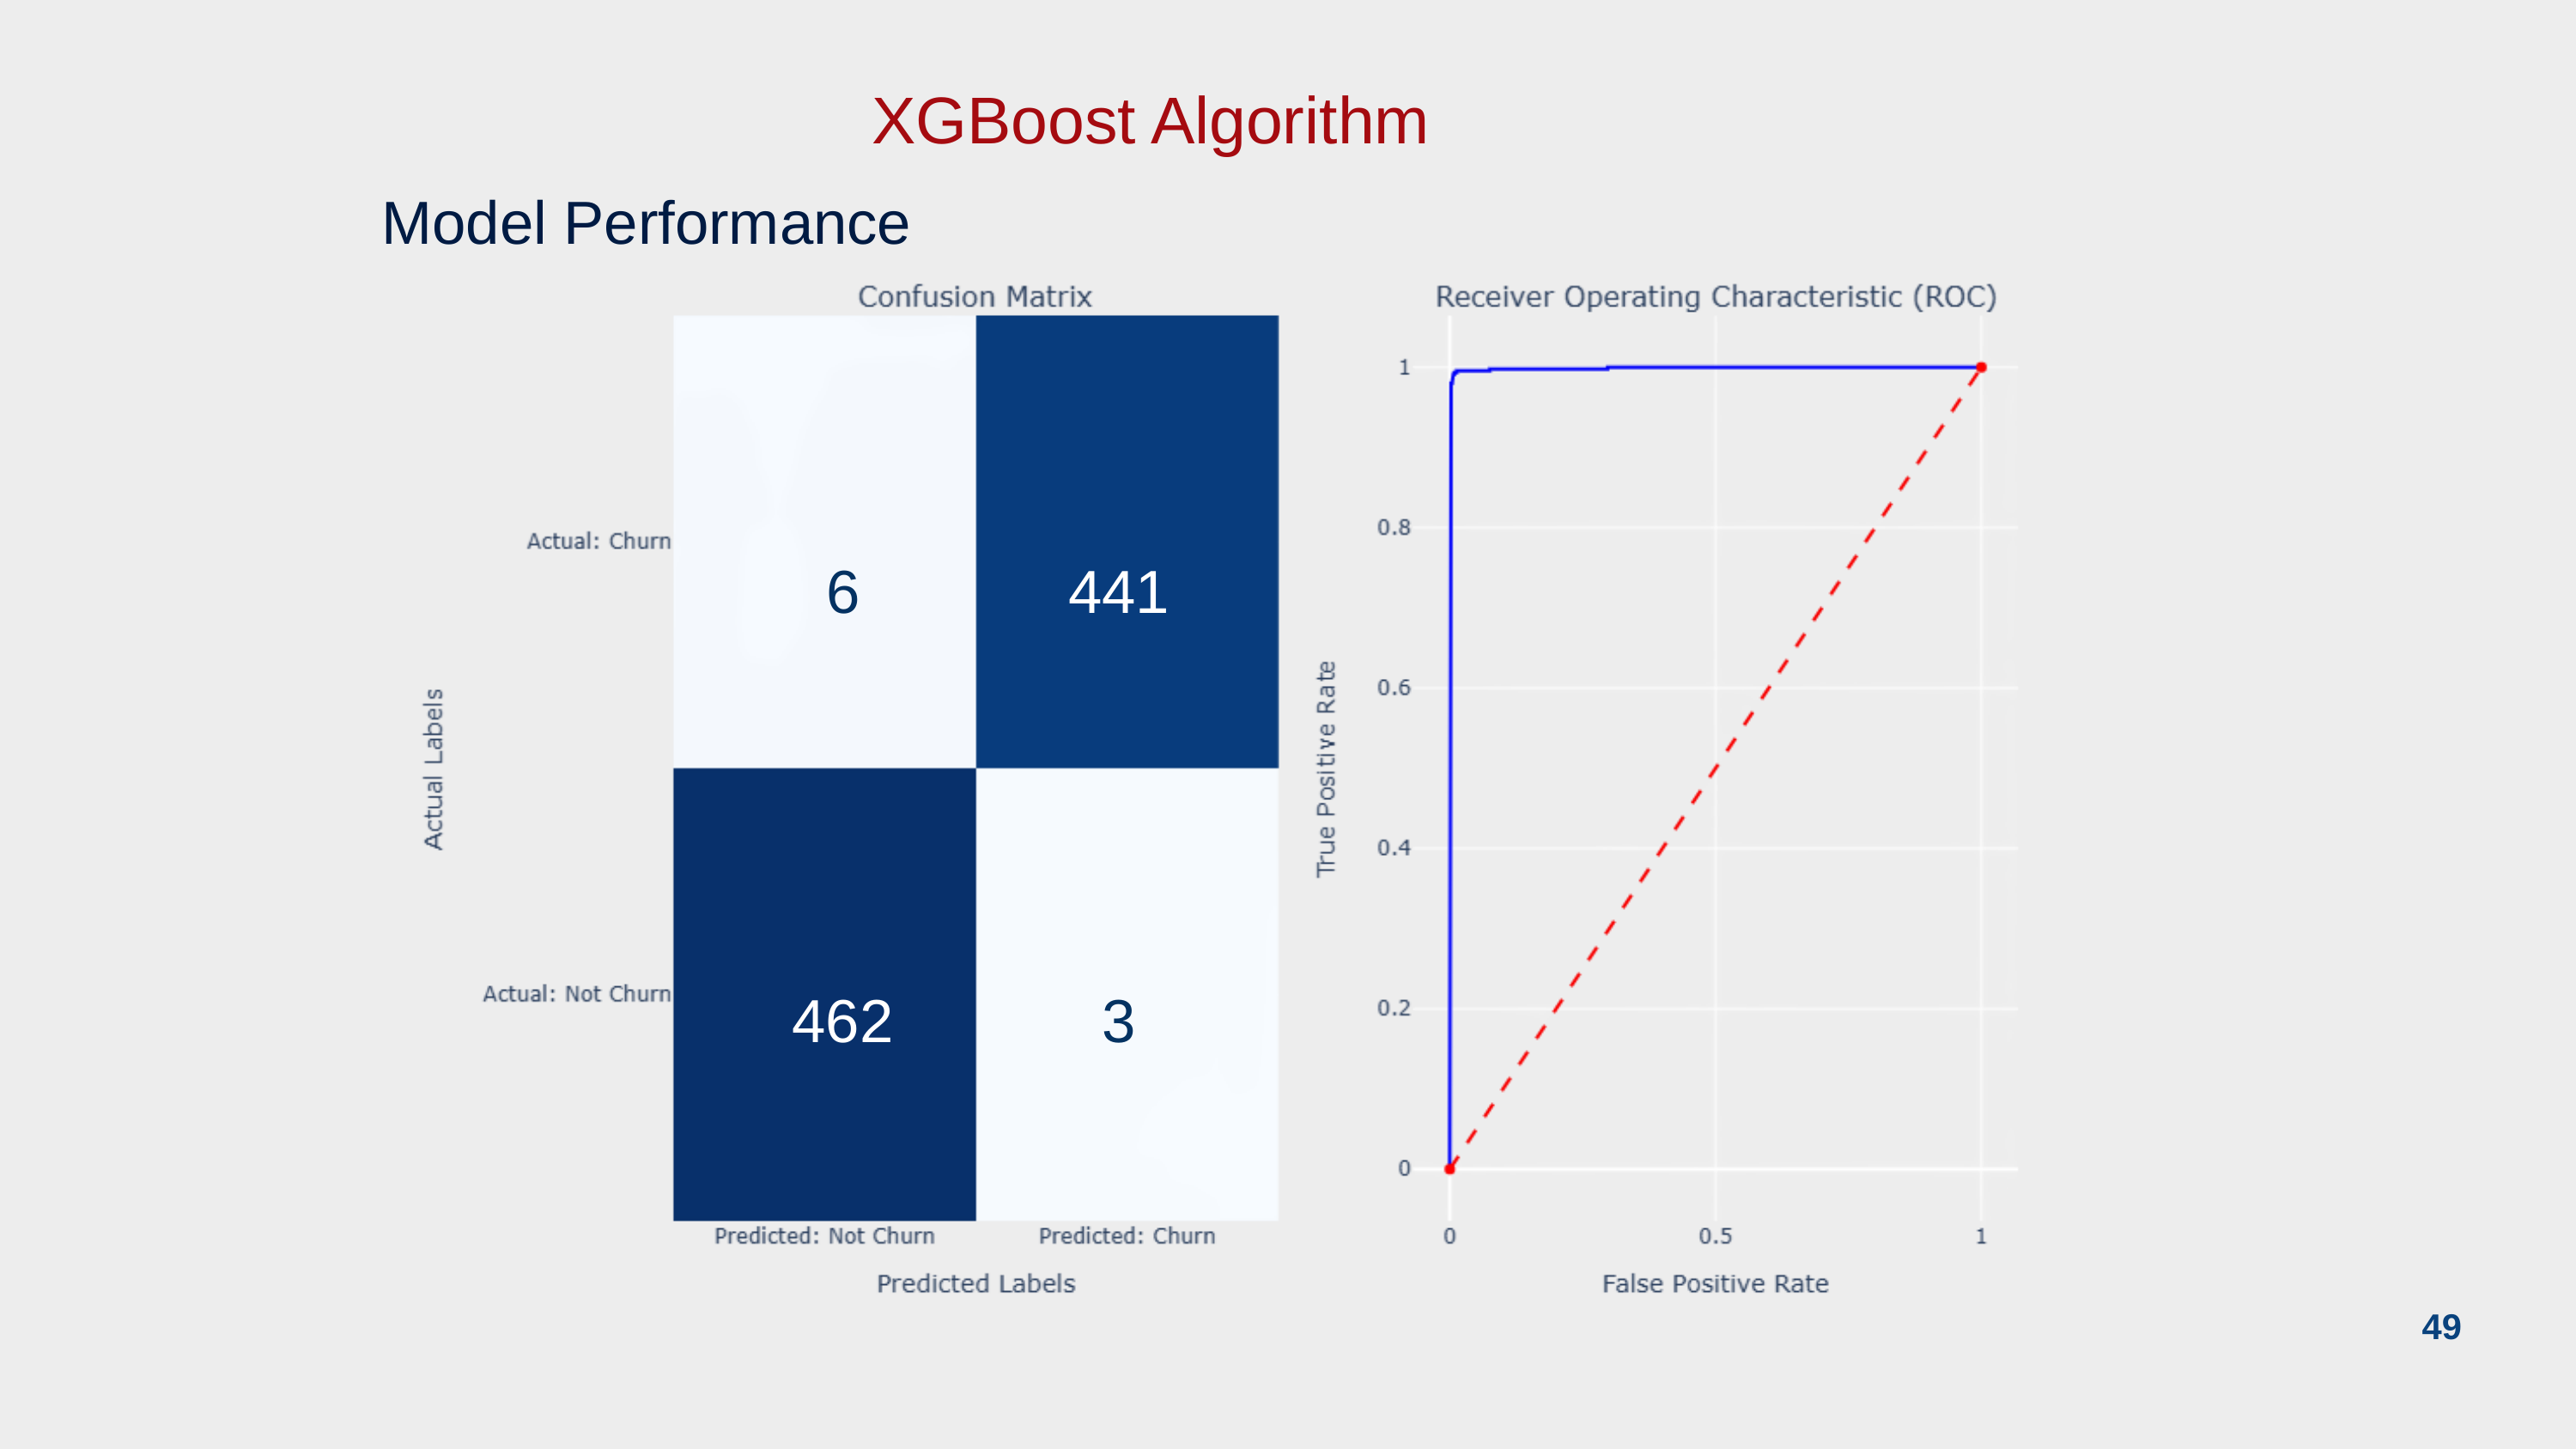

XGBoost Algorithm
Model Performance

6
441
462
3
49